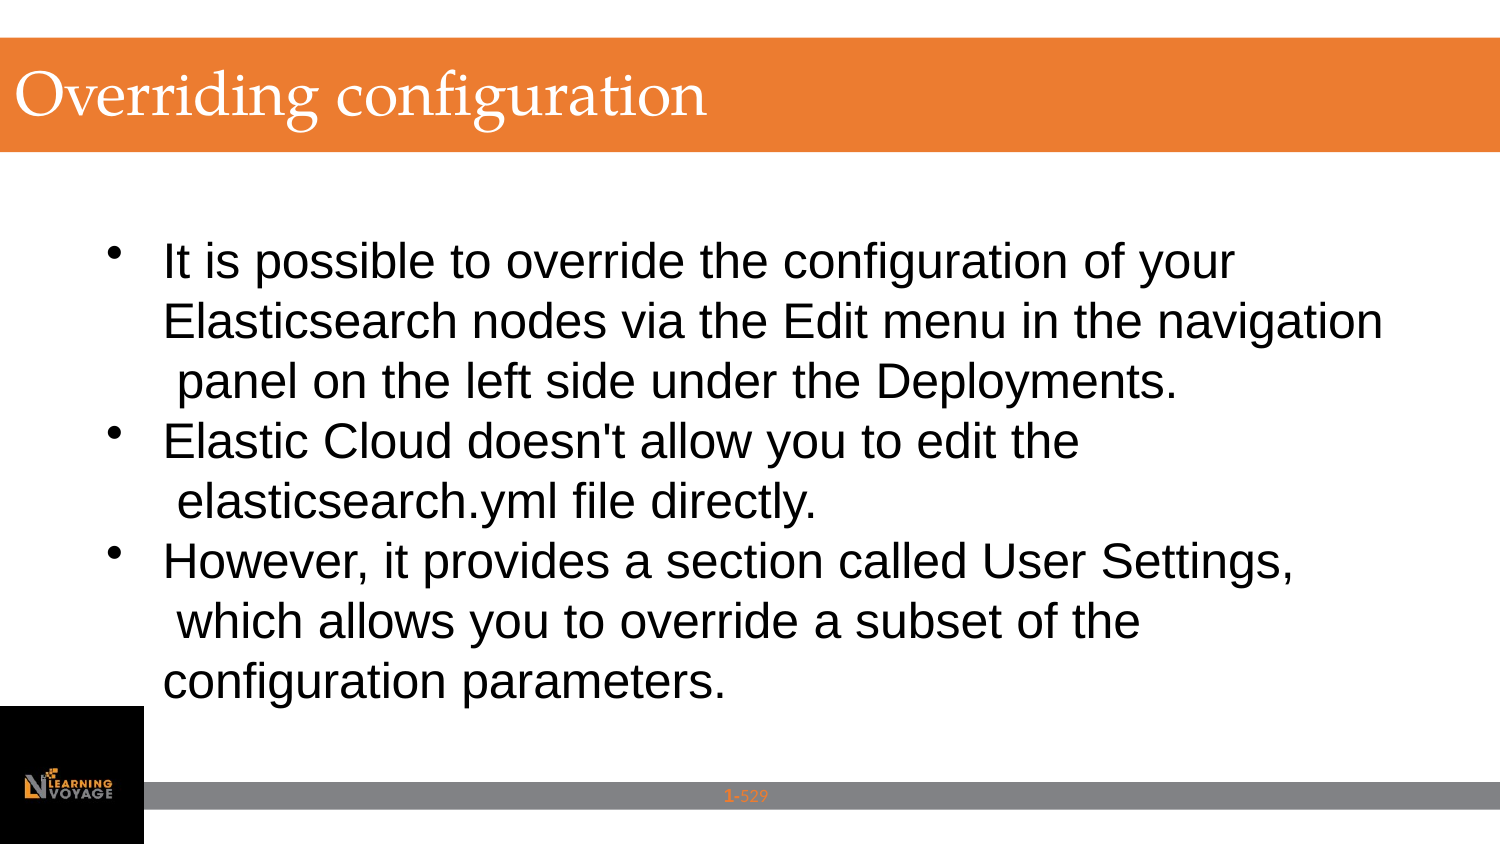

# Overriding configuration
It is possible to override the configuration of your  Elasticsearch nodes via the Edit menu in the navigation  panel on the left side under the Deployments.
Elastic Cloud doesn't allow you to edit the  elasticsearch.yml file directly.
However, it provides a section called User Settings,  which allows you to override a subset of the  configuration parameters.
1-529